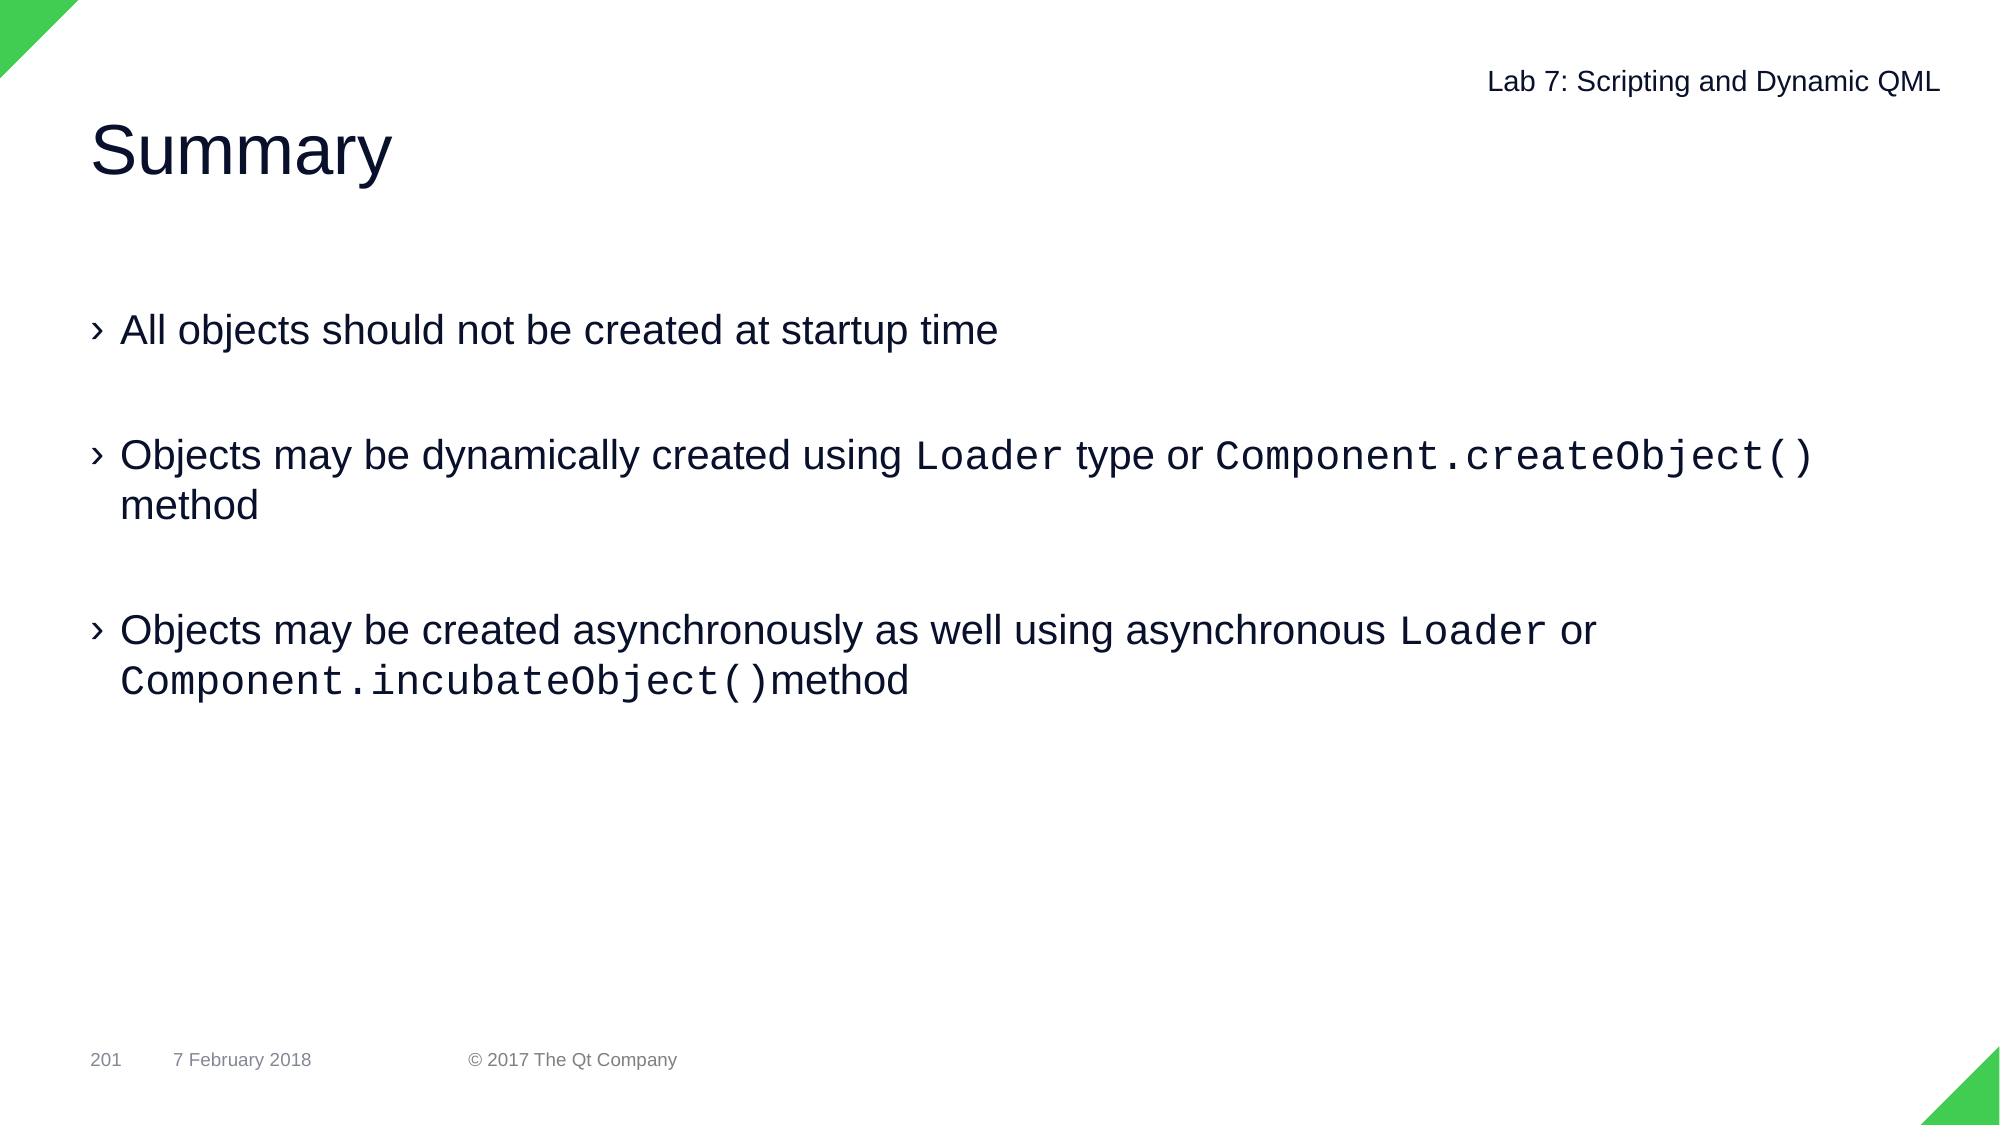

Lab 7: Scripting and Dynamic QML
# Summary
All objects should not be created at startup time

Objects may be dynamically created using Loader type or Component.createObject() method

Objects may be created asynchronously as well using asynchronous Loader or Component.incubateObject()method
201
7 February 2018
© 2017 The Qt Company